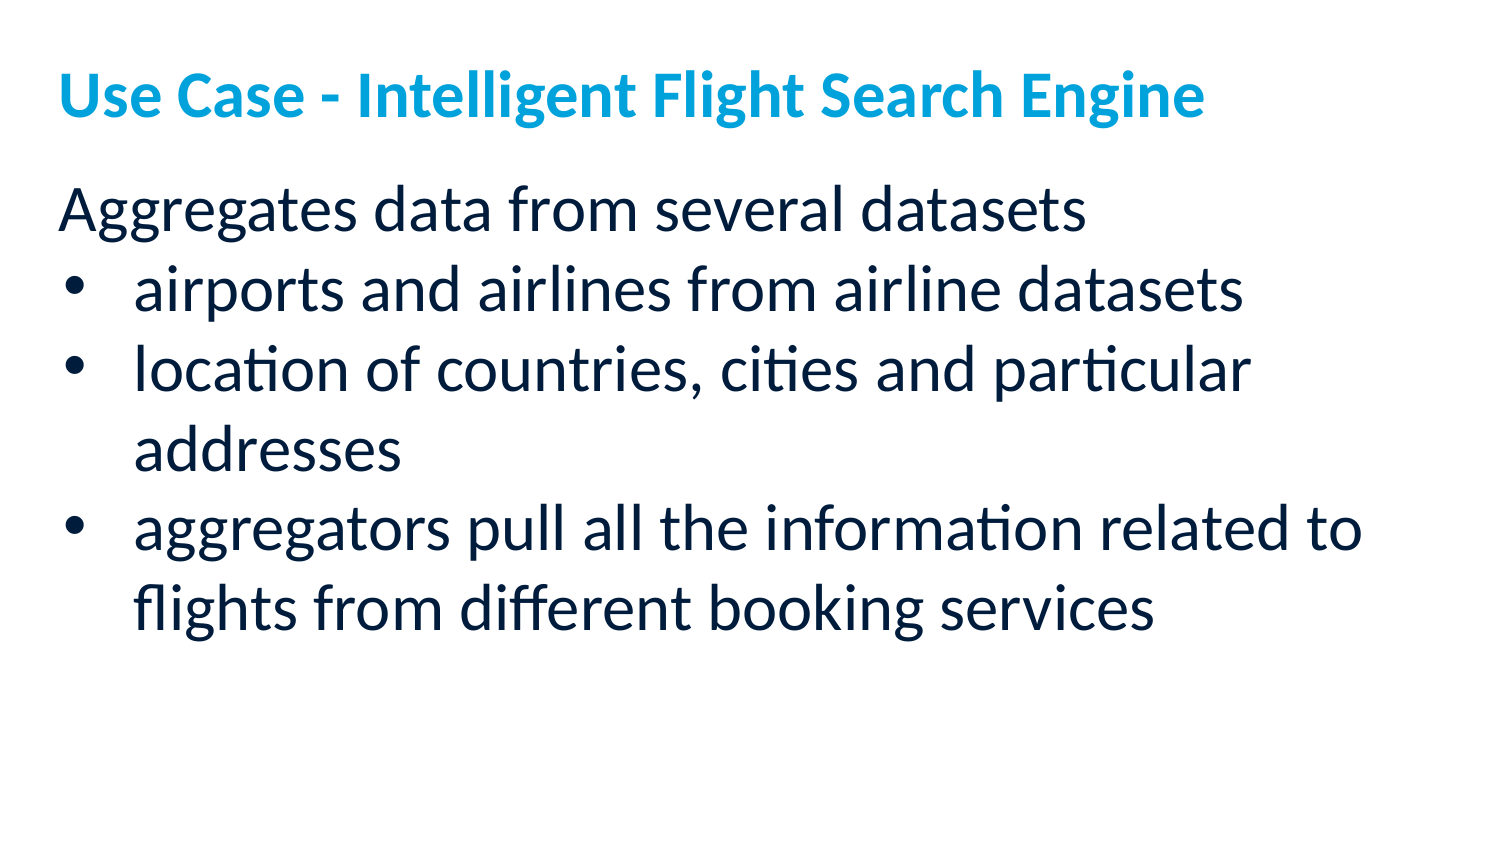

# Use Case - Intelligent Flight Search Engine
Aggregates data from several datasets
airports and airlines from airline datasets
location of countries, cities and particular addresses
aggregators pull all the information related to flights from different booking services